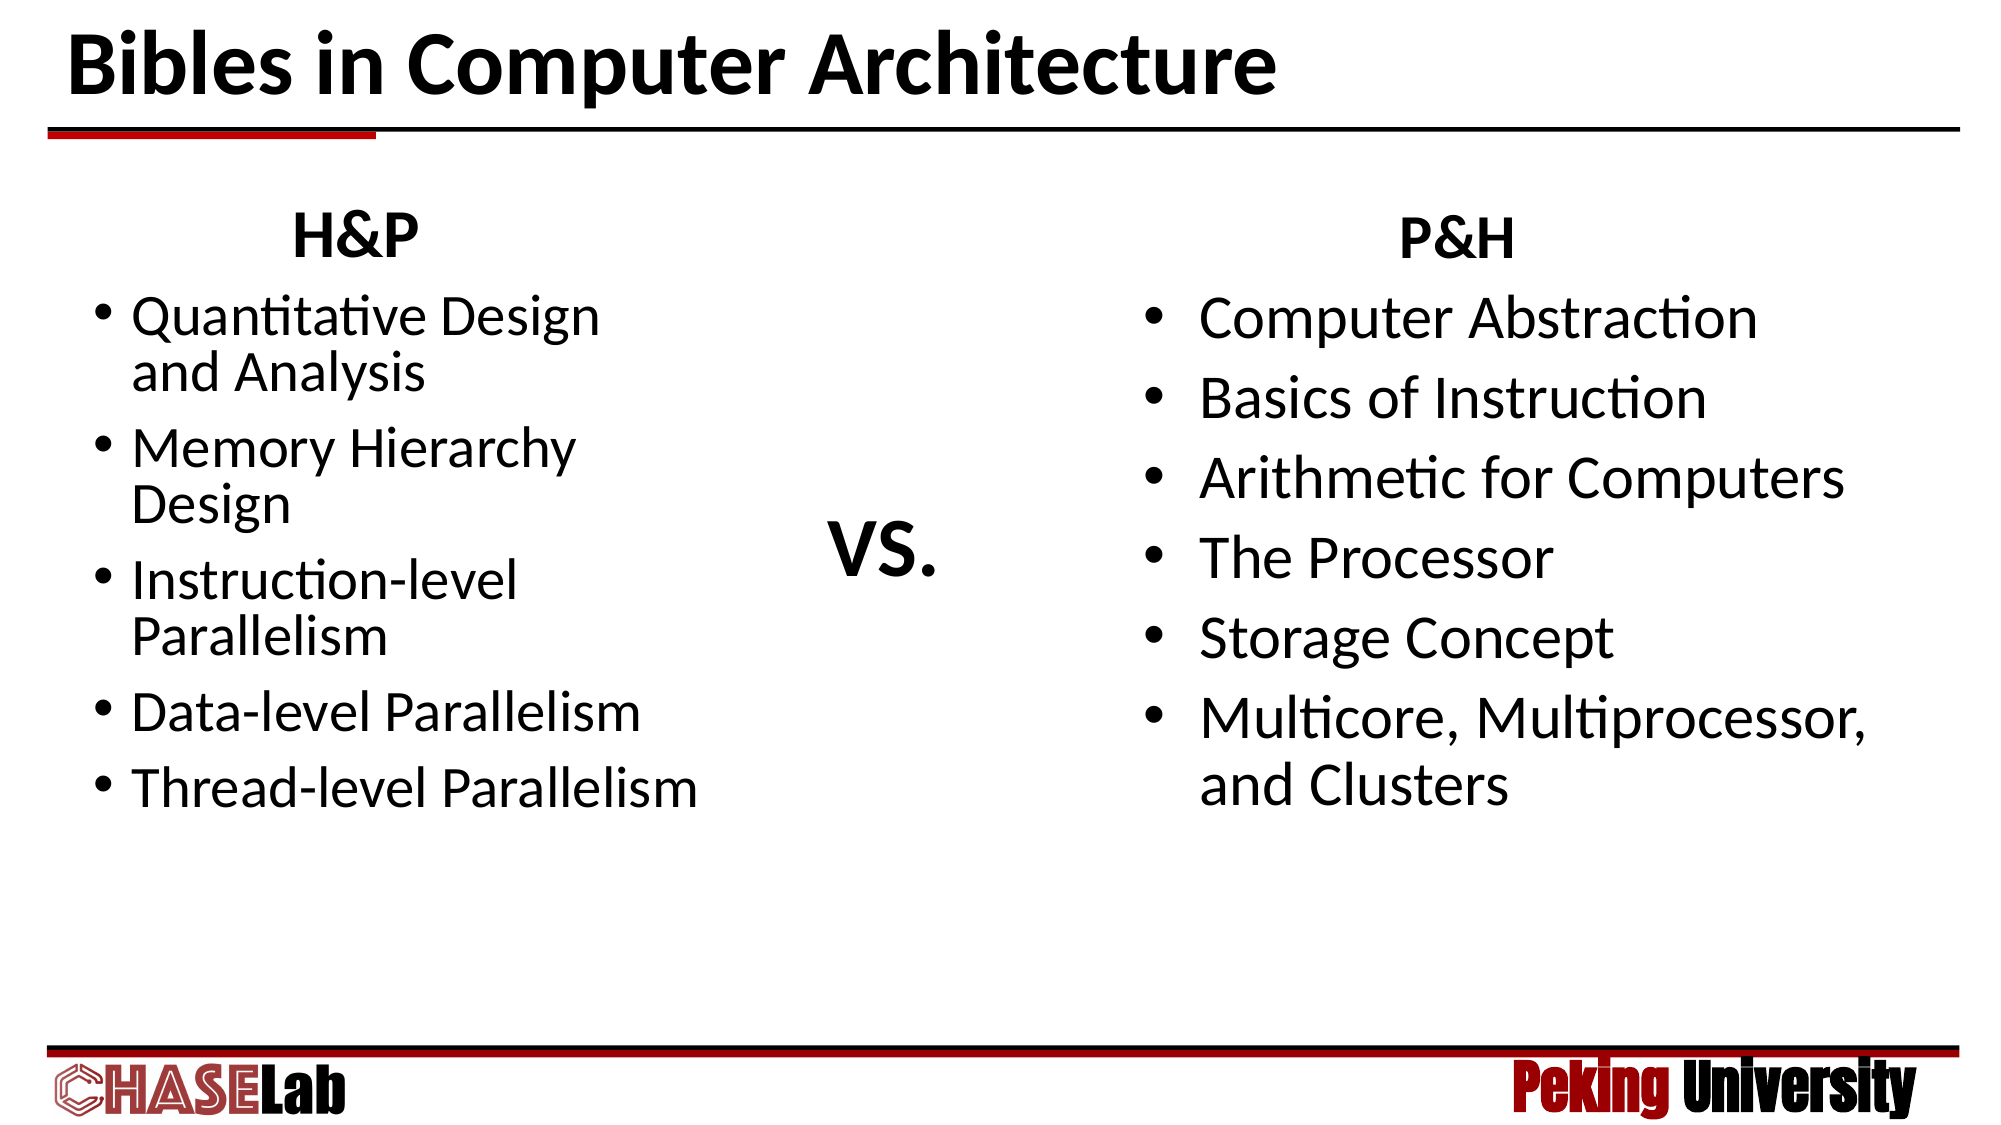

# Bibles in Computer Architecture
               H&P
Quantitative Design and Analysis
Memory Hierarchy Design
Instruction-level Parallelism
Data-level Parallelism
Thread-level Parallelism
                  P&H
Computer Abstraction
Basics of Instruction
Arithmetic for Computers
The Processor
Storage Concept
Multicore, Multiprocessor, and Clusters

VS.